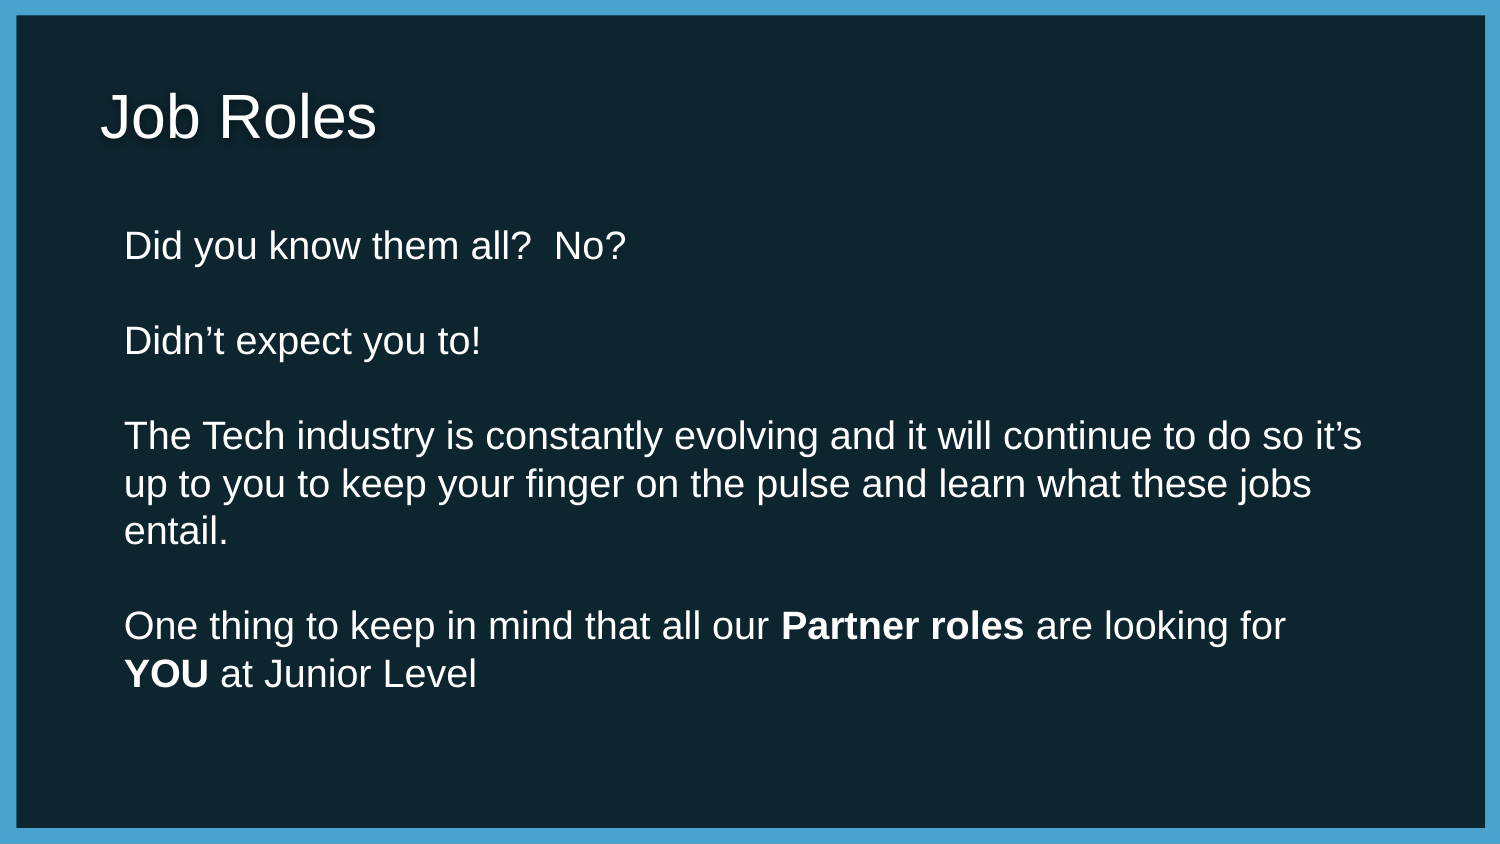

Job Roles

Did you know them all?  No?

Didn’t expect you to!

The Tech industry is constantly evolving and it will continue to do so it’s up to you to keep your finger on the pulse and learn what these jobs entail.

One thing to keep in mind that all our Partner roles are looking for YOU at Junior Level